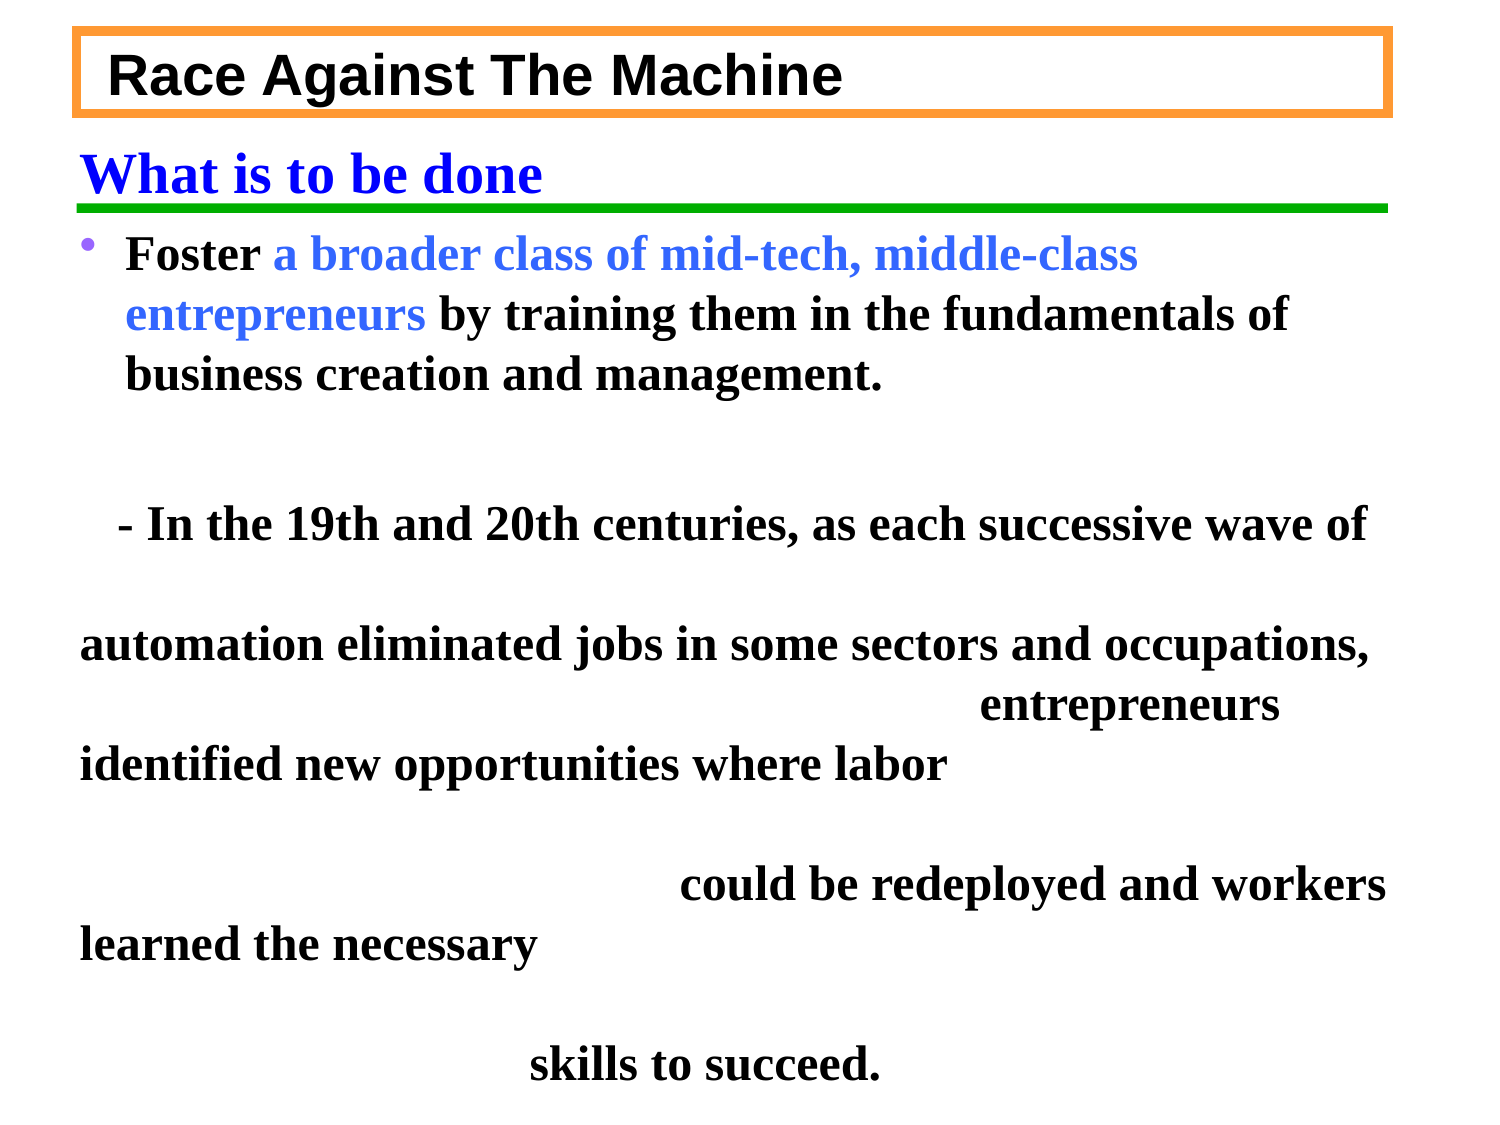

Race Against The Machine
What is to be done
Foster a broader class of mid-tech, middle-class entrepreneurs by training them in the fundamentals of business creation and management.

   - In the 19th and 20th centuries, as each successive wave of   										automation eliminated jobs in some sectors and occupations, 							entrepreneurs identified new opportunities where labor 																	could be redeployed and workers learned the necessary 																		skills to succeed.

   - Millions of people left agriculture, but an even larger 																							number found employment in manufacturing and services.